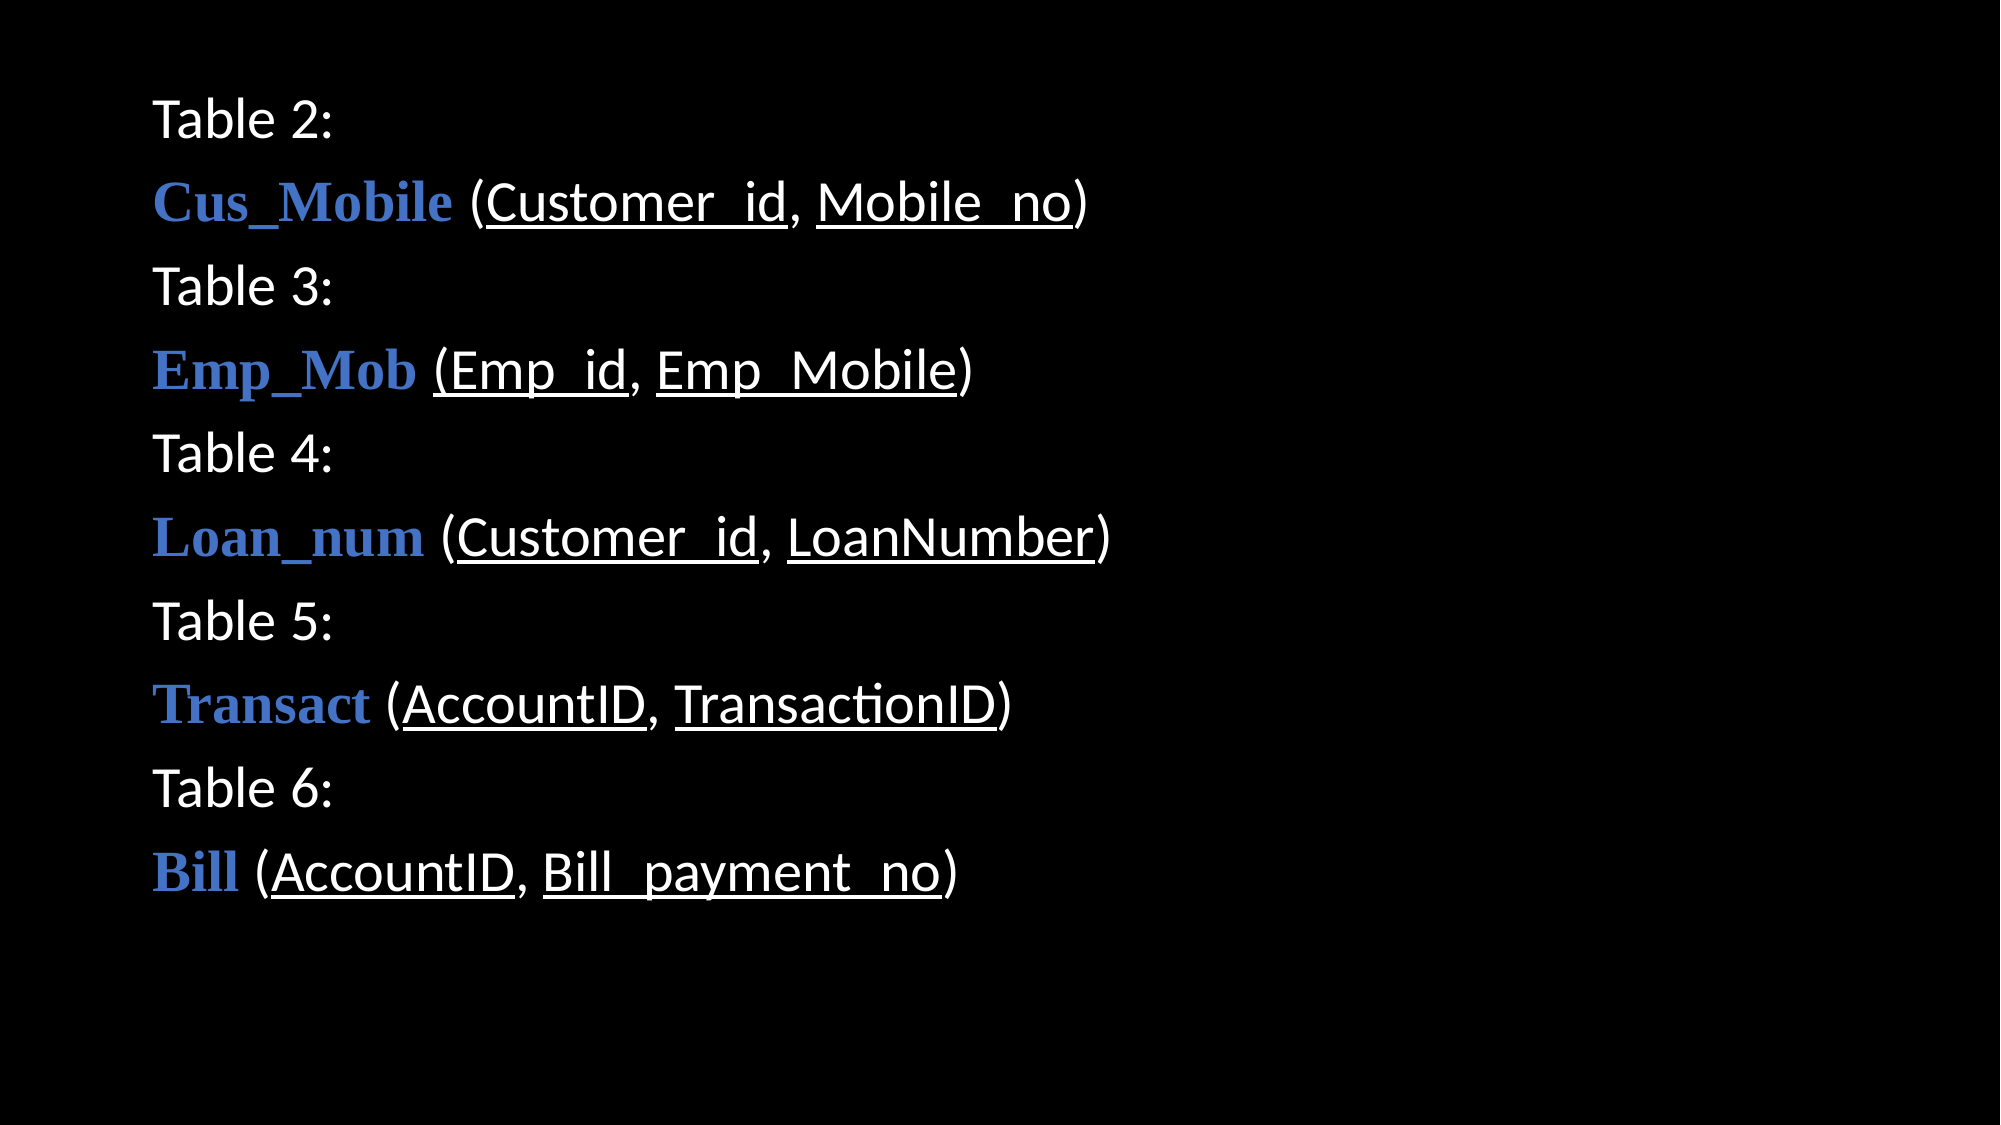

Table 2:
Cus_Mobile (Customer_id, Mobile_no)
Table 3:
Emp_Mob (Emp_id, Emp_Mobile)
Table 4:
Loan_num (Customer_id, LoanNumber)
Table 5:
Transact (AccountID, TransactionID)
Table 6:
Bill (AccountID, Bill_payment_no)